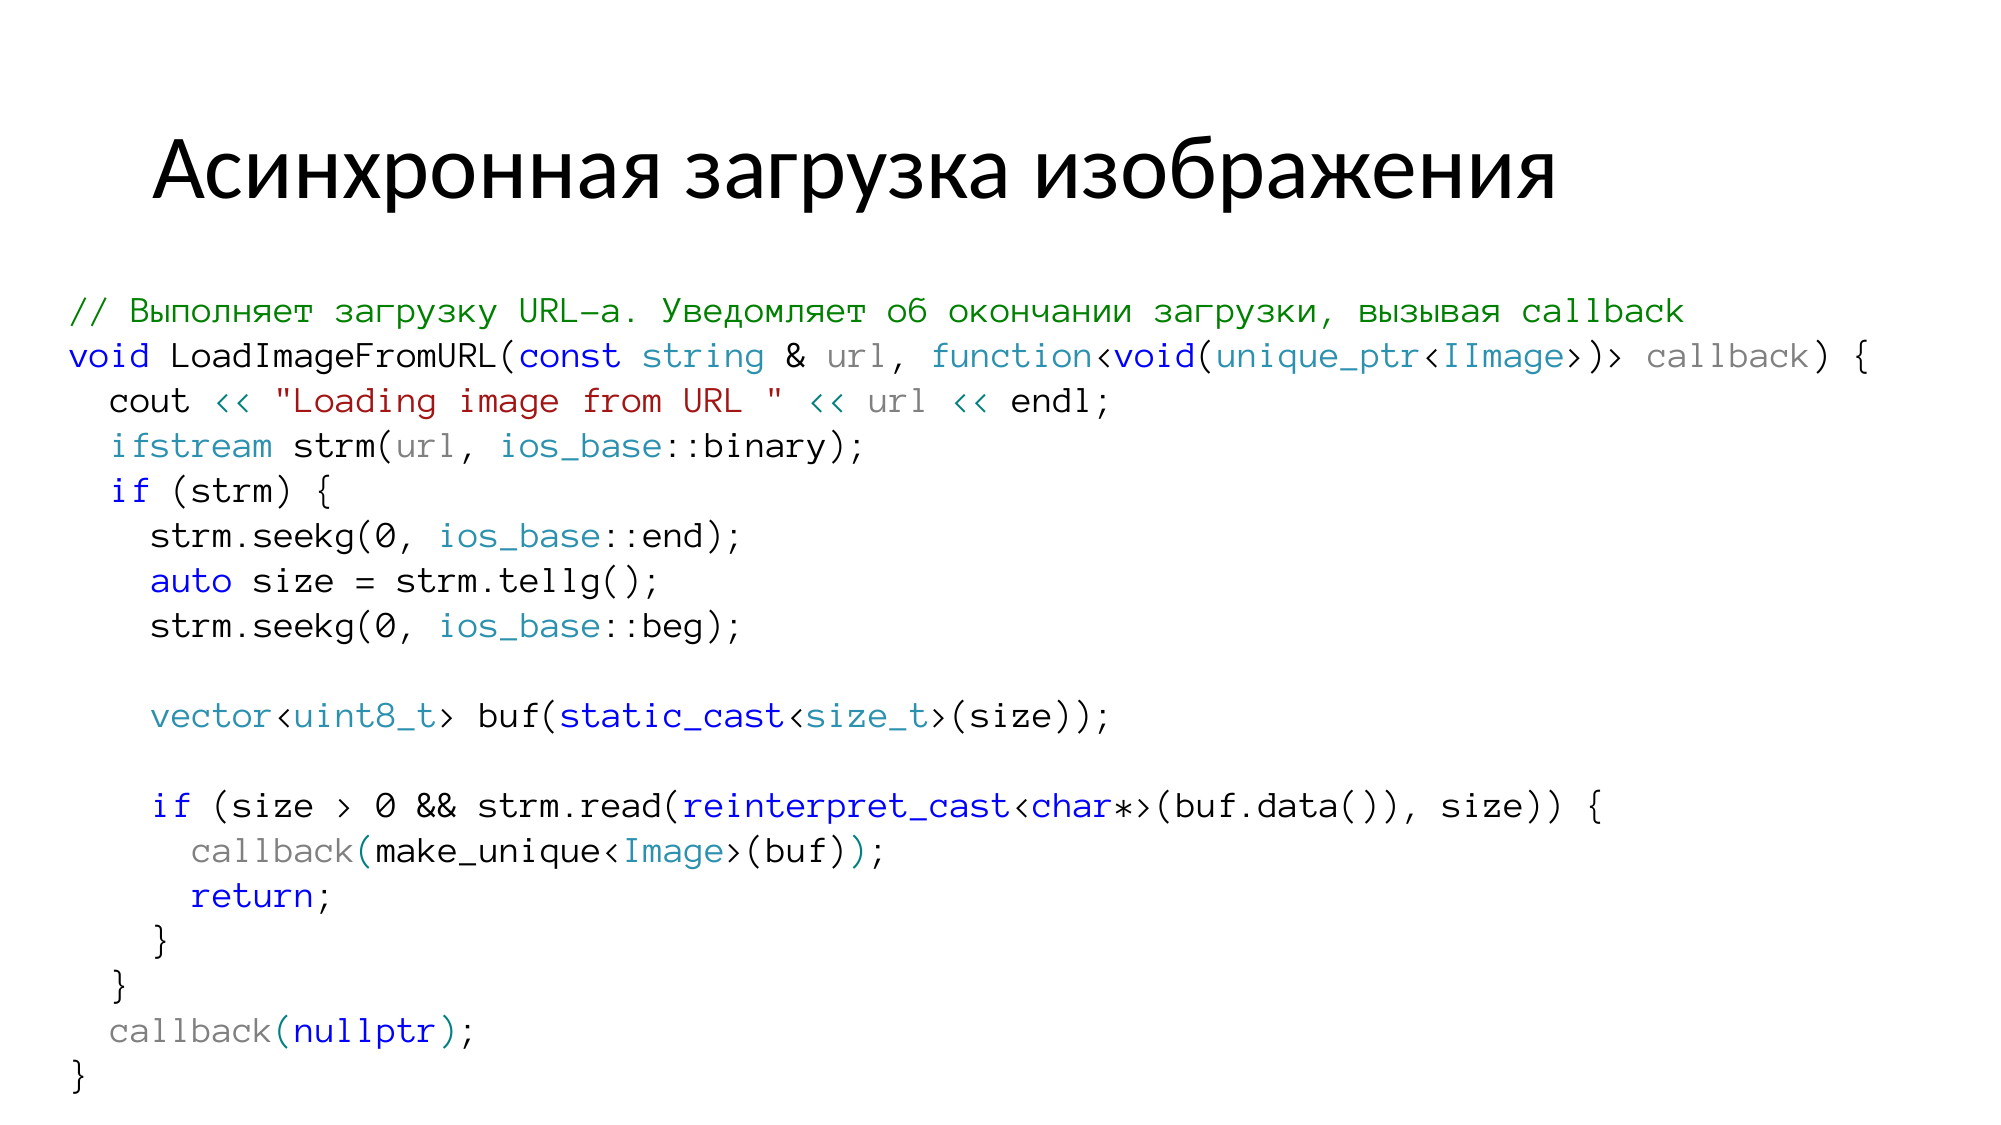

# Асинхронная загрузка изображения
// Выполняет загрузку URL-а. Уведомляет об окончании загрузки, вызывая callback
void LoadImageFromURL(const string & url, function<void(unique_ptr<IImage>)> callback) {
  cout << "Loading image from URL " << url << endl;
  ifstream strm(url, ios_base::binary);
  if (strm) {
    strm.seekg(0, ios_base::end);
    auto size = strm.tellg();
    strm.seekg(0, ios_base::beg);

    vector<uint8_t> buf(static_cast<size_t>(size));

    if (size > 0 && strm.read(reinterpret_cast<char*>(buf.data()), size)) {
      callback(make_unique<Image>(buf));
      return;
    }
  }
  callback(nullptr);
}